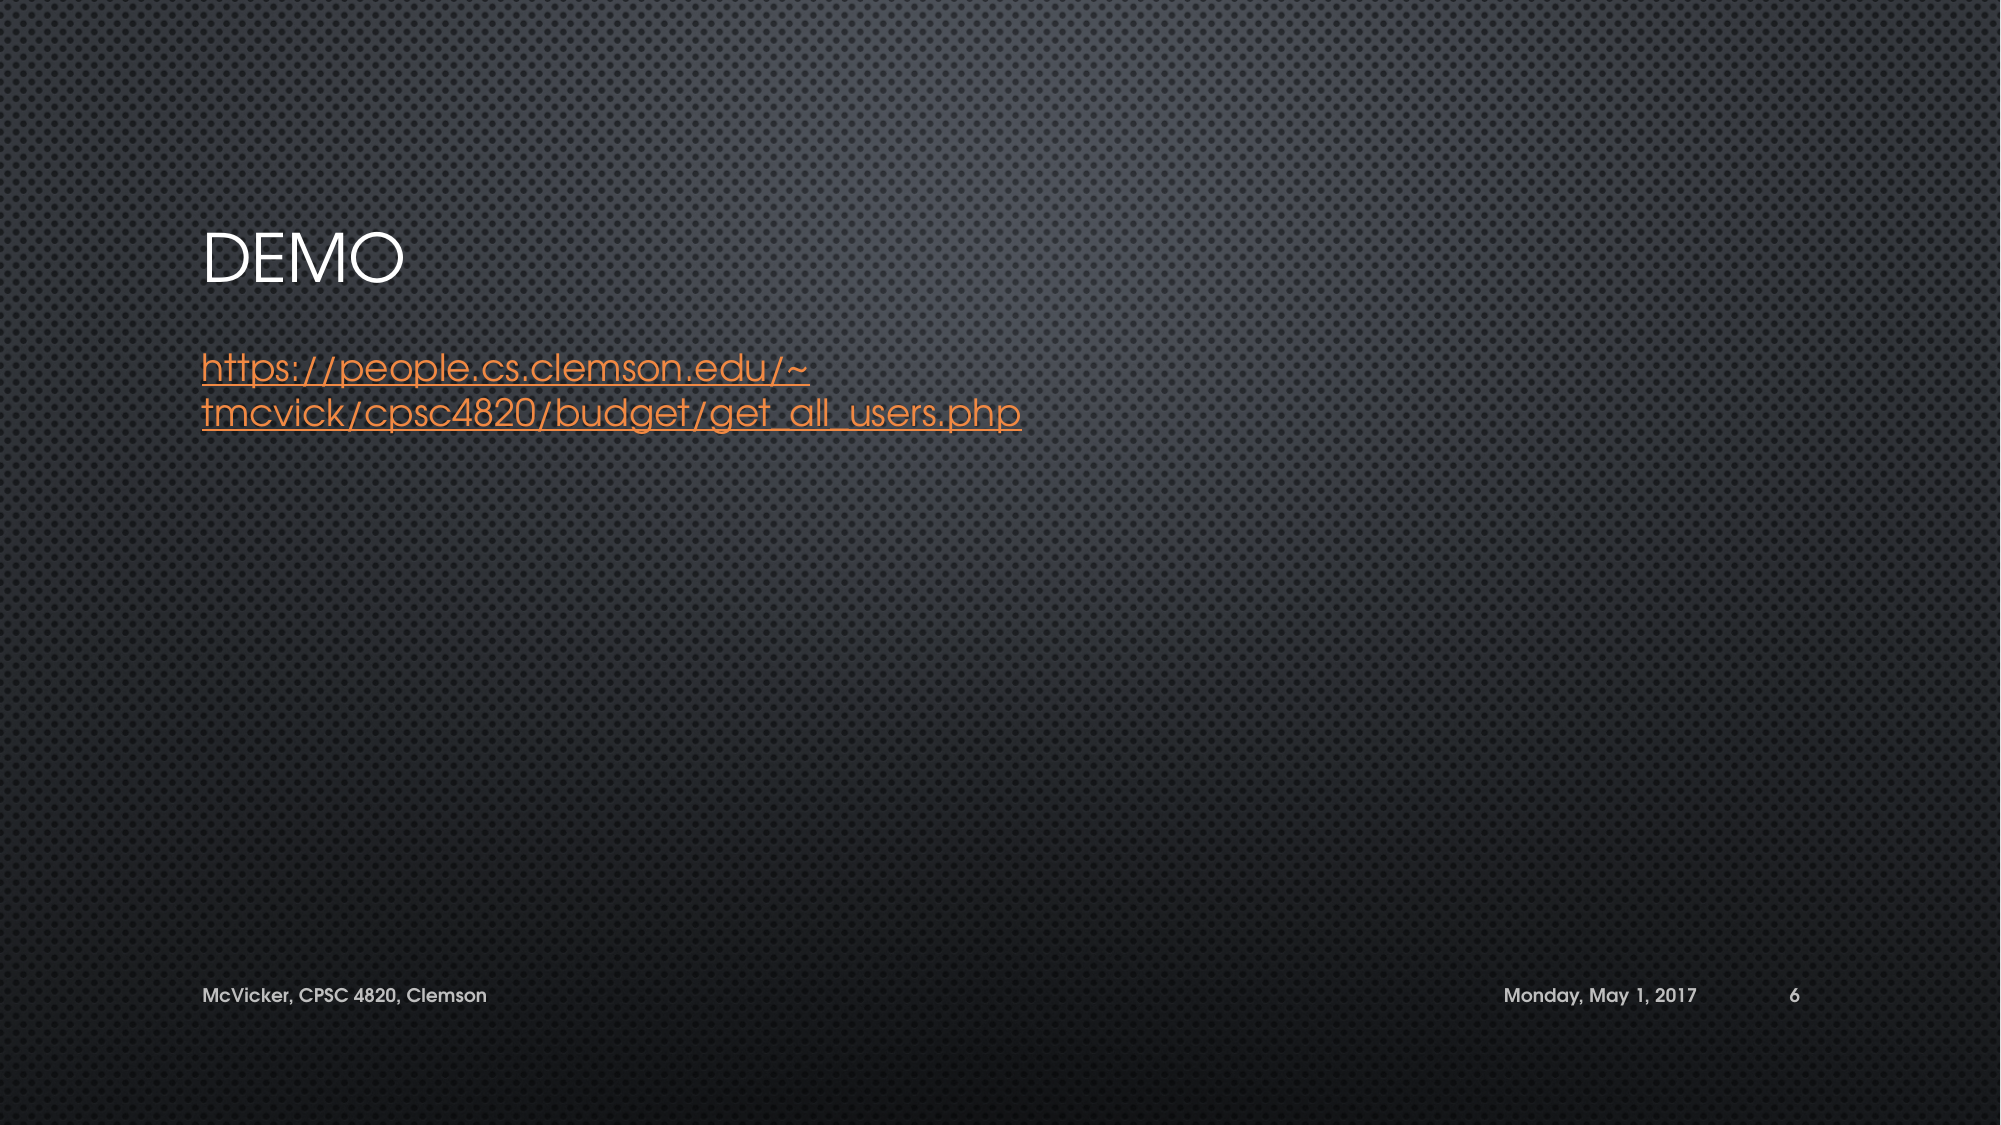

# DEMO
https://people.cs.clemson.edu/~tmcvick/cpsc4820/budget/get_all_users.php

McVicker, CPSC 4820, Clemson
Monday, May 1, 2017
6